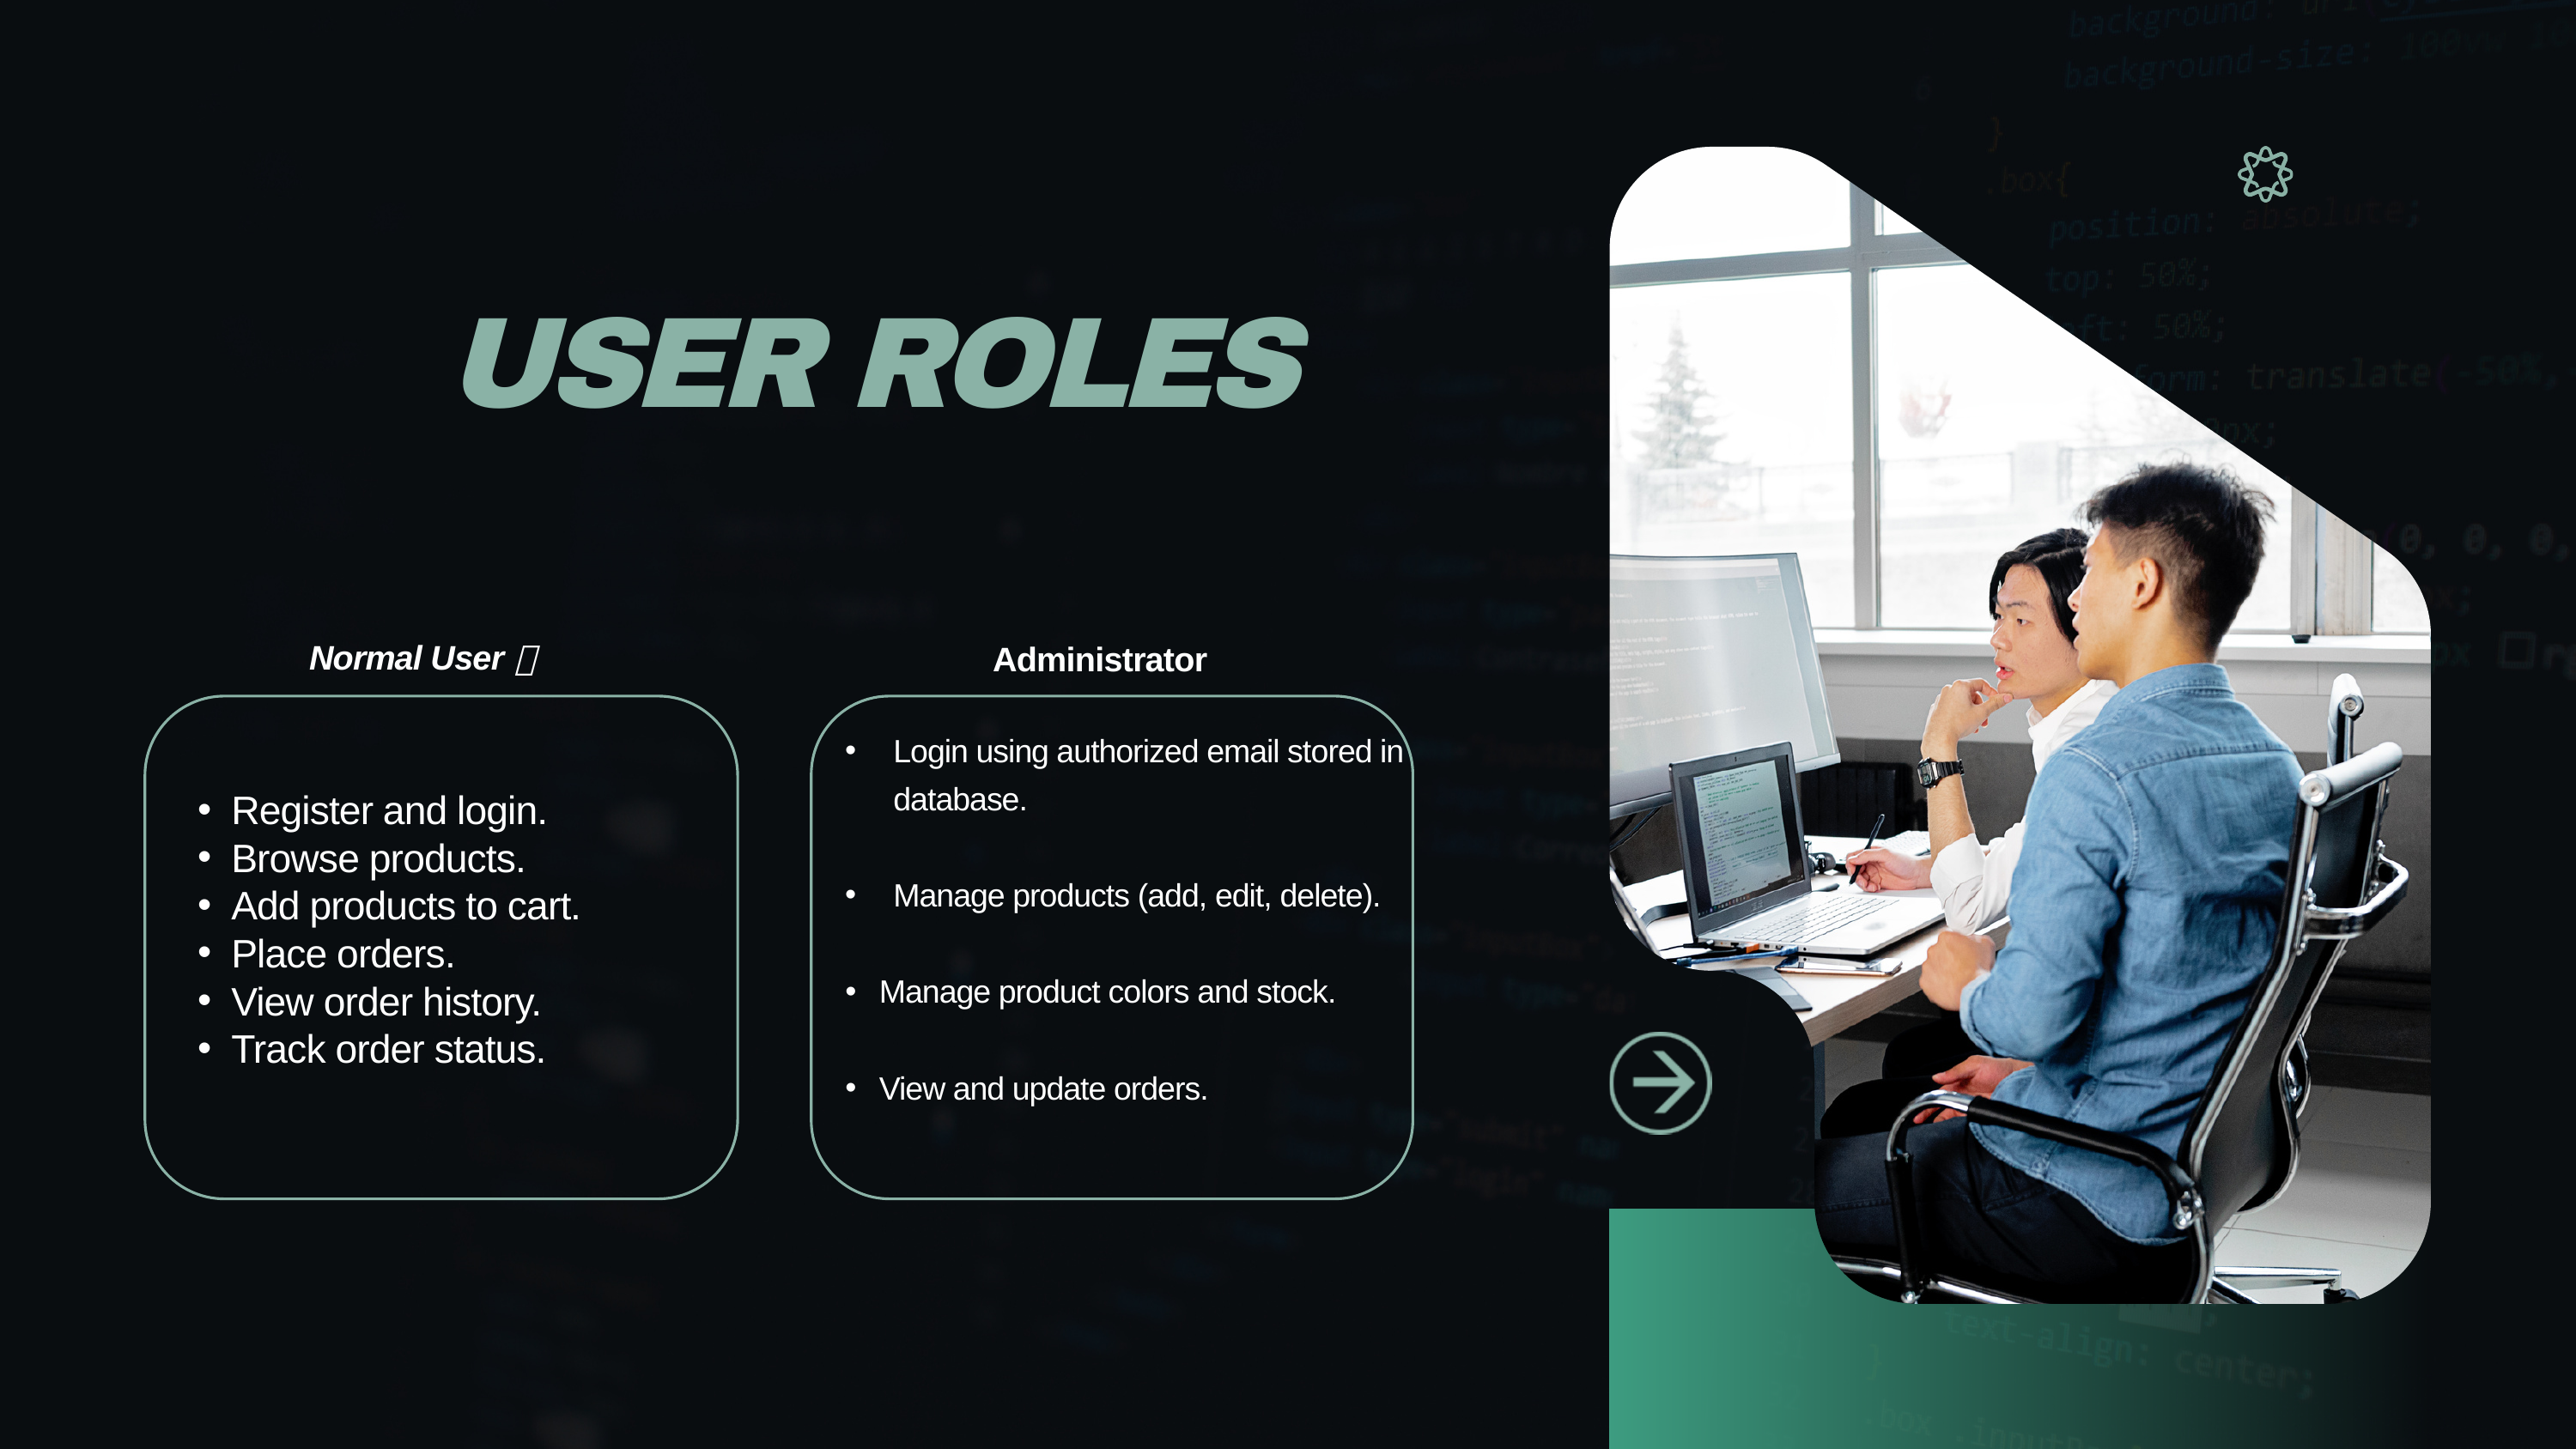

USER ROLES
👤 Normal User

👨‍💼 Administrator

Login using authorized email stored in database.

Manage products (add, edit, delete).

Manage product colors and stock.

View and update orders.
Register and login.
Browse products.
Add products to cart.
Place orders.
View order history.
Track order status.